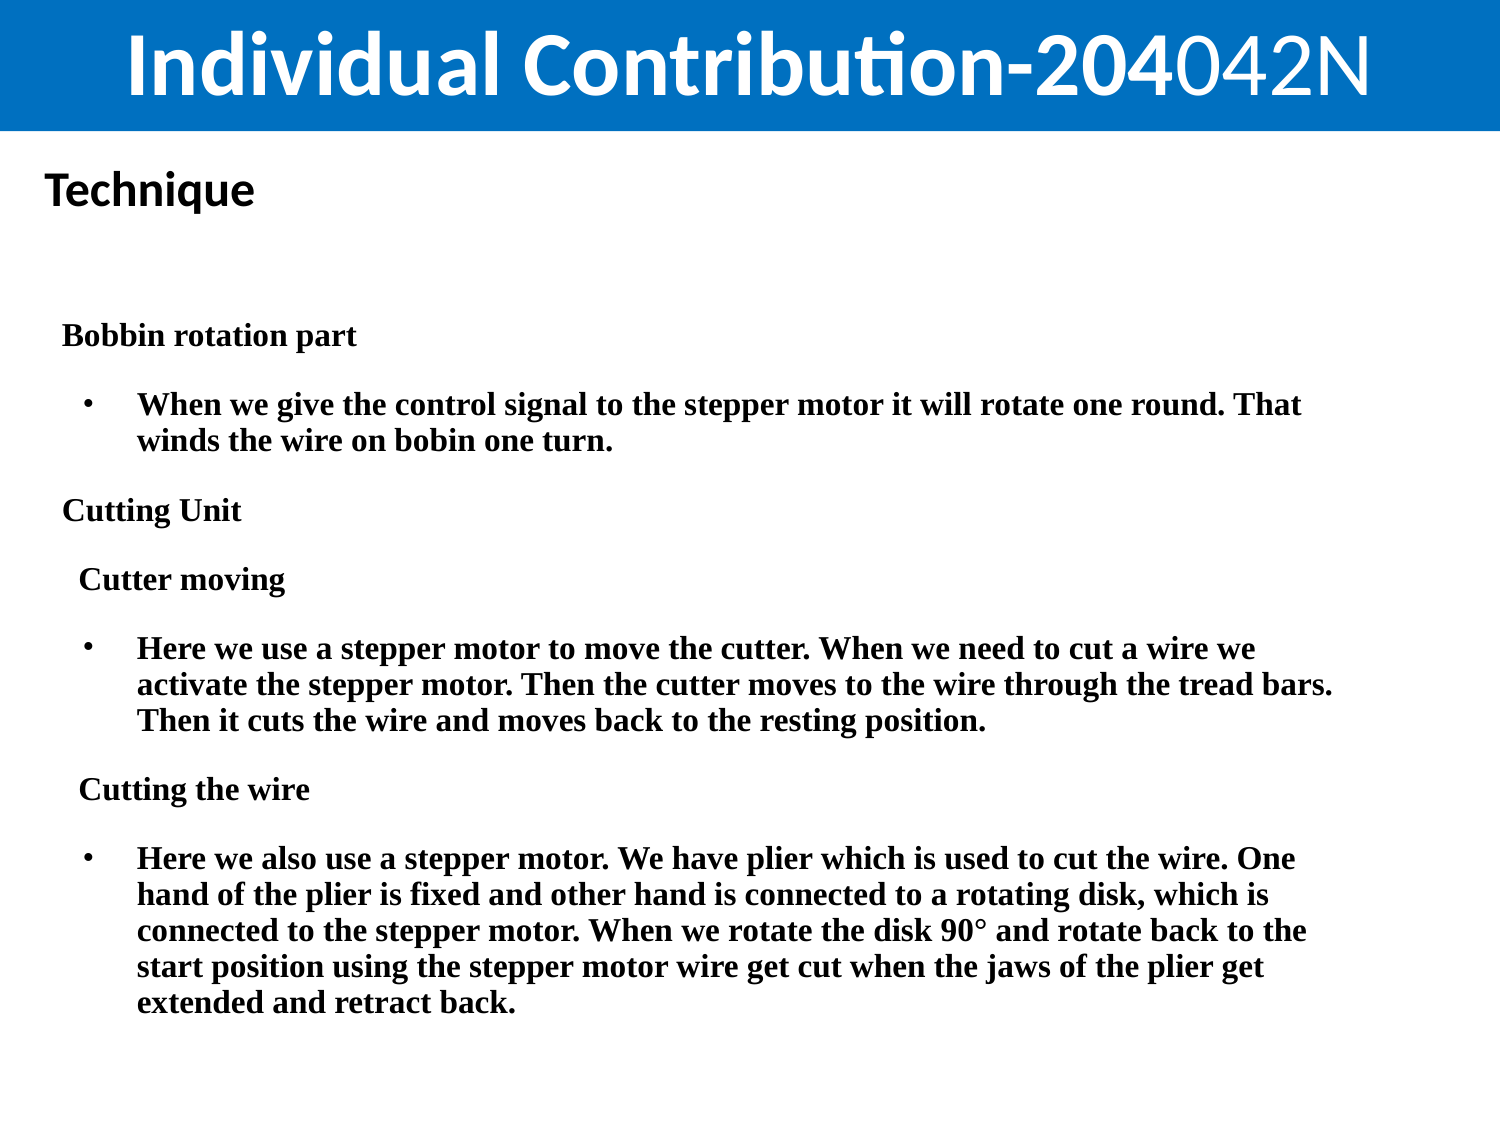

# Individual Contribution-204042N
Technique

Bobbin rotation part
When we give the control signal to the stepper motor it will rotate one round. That winds the wire on bobin one turn.
Cutting Unit
  Cutter moving
Here we use a stepper motor to move the cutter. When we need to cut a wire we activate the stepper motor. Then the cutter moves to the wire through the tread bars. Then it cuts the wire and moves back to the resting position.
  Cutting the wire
Here we also use a stepper motor. We have plier which is used to cut the wire. One hand of the plier is fixed and other hand is connected to a rotating disk, which is connected to the stepper motor. When we rotate the disk 90° and rotate back to the start position using the stepper motor wire get cut when the jaws of the plier get extended and retract back.